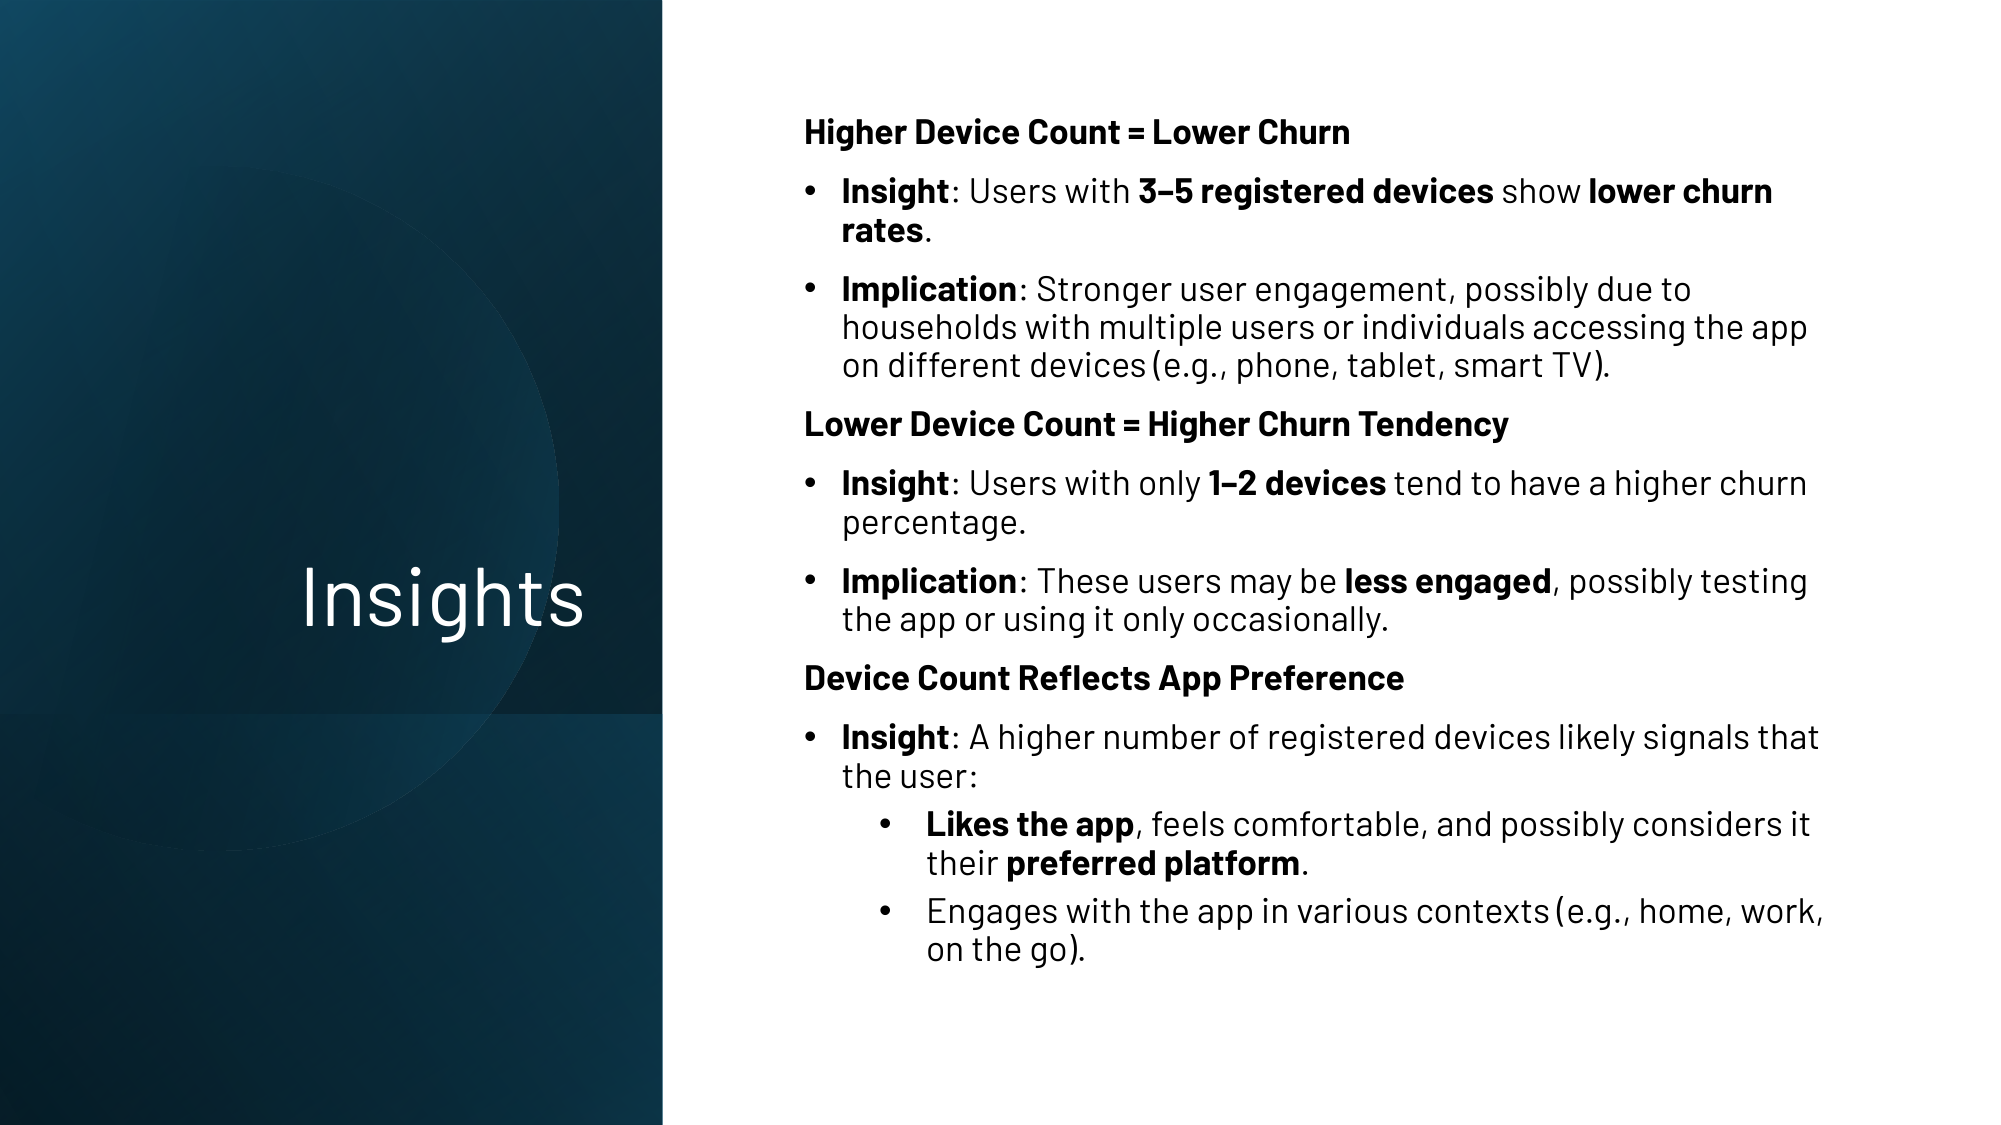

# Insights
Higher Device Count = Lower Churn
Insight: Users with 3–5 registered devices show lower churn rates.
Implication: Stronger user engagement, possibly due to households with multiple users or individuals accessing the app on different devices (e.g., phone, tablet, smart TV).
Lower Device Count = Higher Churn Tendency
Insight: Users with only 1–2 devices tend to have a higher churn percentage.
Implication: These users may be less engaged, possibly testing the app or using it only occasionally.
Device Count Reflects App Preference
Insight: A higher number of registered devices likely signals that the user:
Likes the app, feels comfortable, and possibly considers it their preferred platform.
Engages with the app in various contexts (e.g., home, work, on the go).